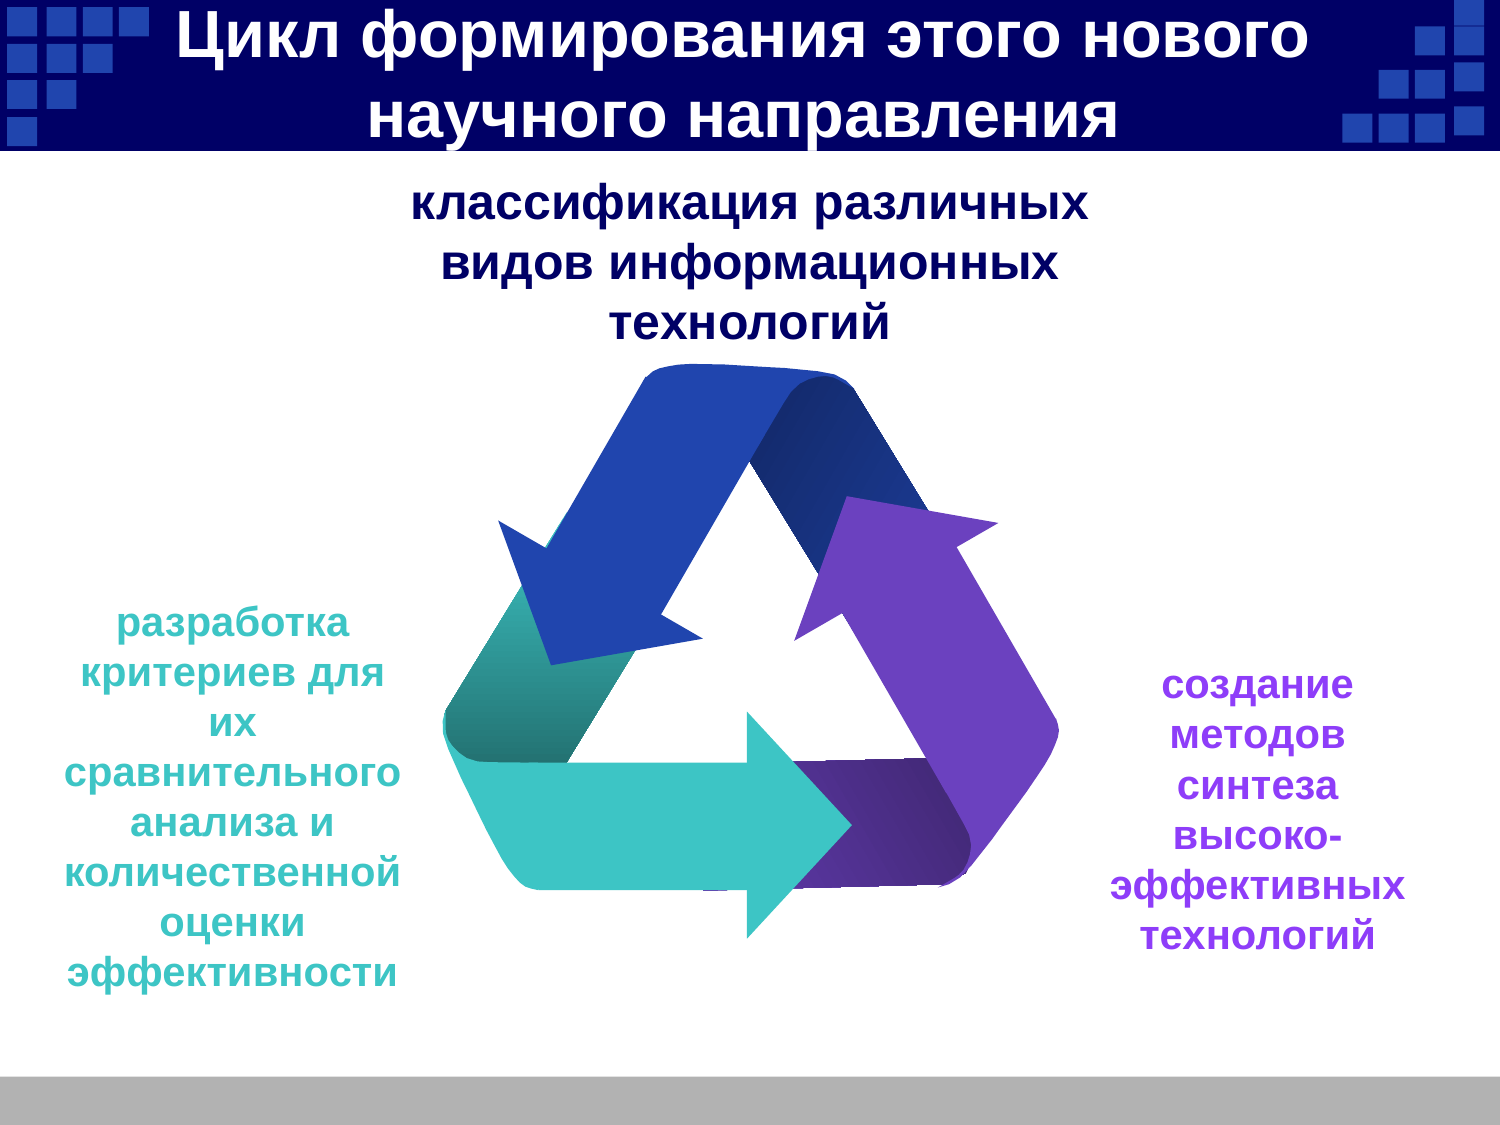

Цикл формирования этого нового научного направления
классификация различных видов информационных технологий

разработка критериев для их сравнительного анализа и количественной оценки эффективности
создание методов синтеза высоко-эффективных технологий